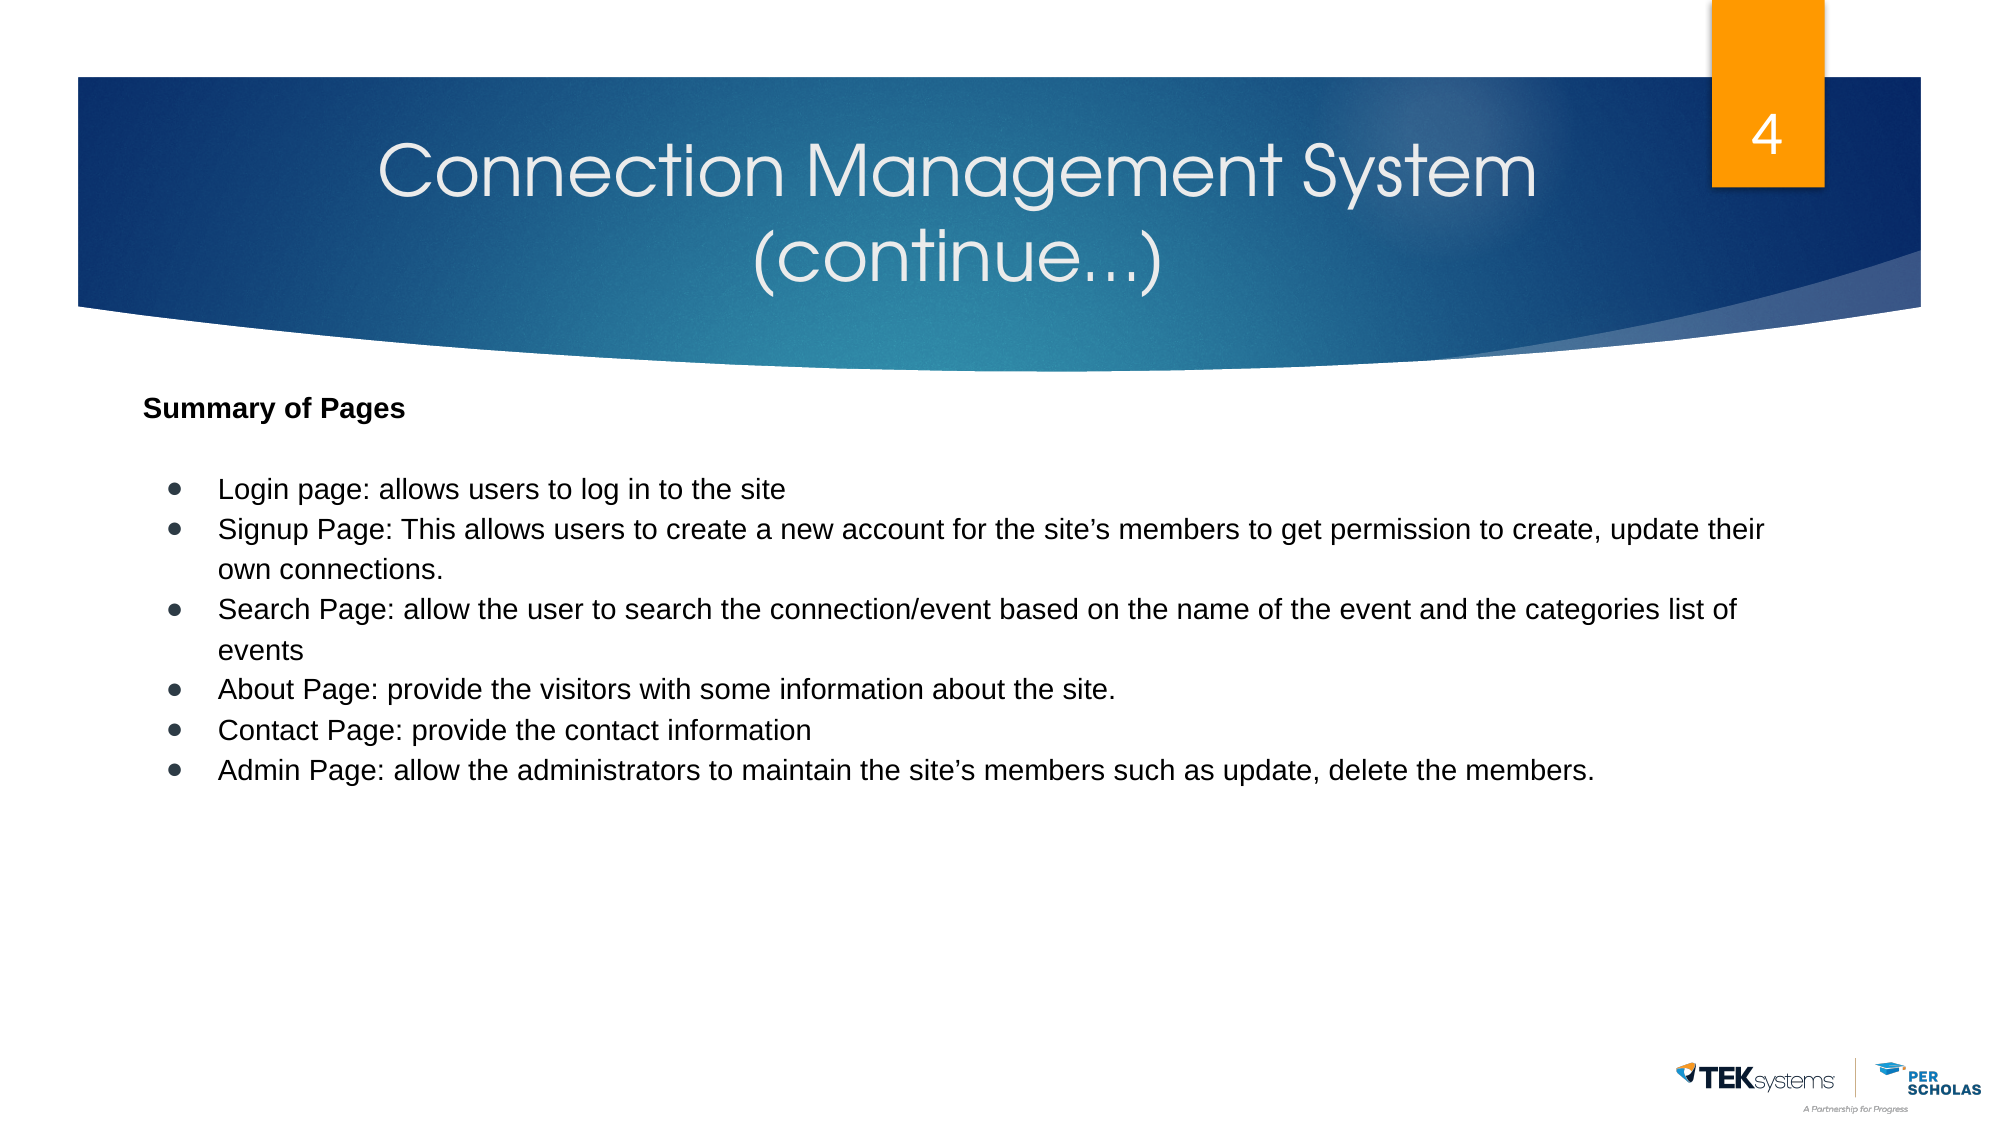

4
# Connection Management System (continue…)
Summary of Pages

Login page: allows users to log in to the site
Signup Page: This allows users to create a new account for the site’s members to get permission to create, update their own connections.
Search Page: allow the user to search the connection/event based on the name of the event and the categories list of events
About Page: provide the visitors with some information about the site.
Contact Page: provide the contact information
Admin Page: allow the administrators to maintain the site’s members such as update, delete the members.